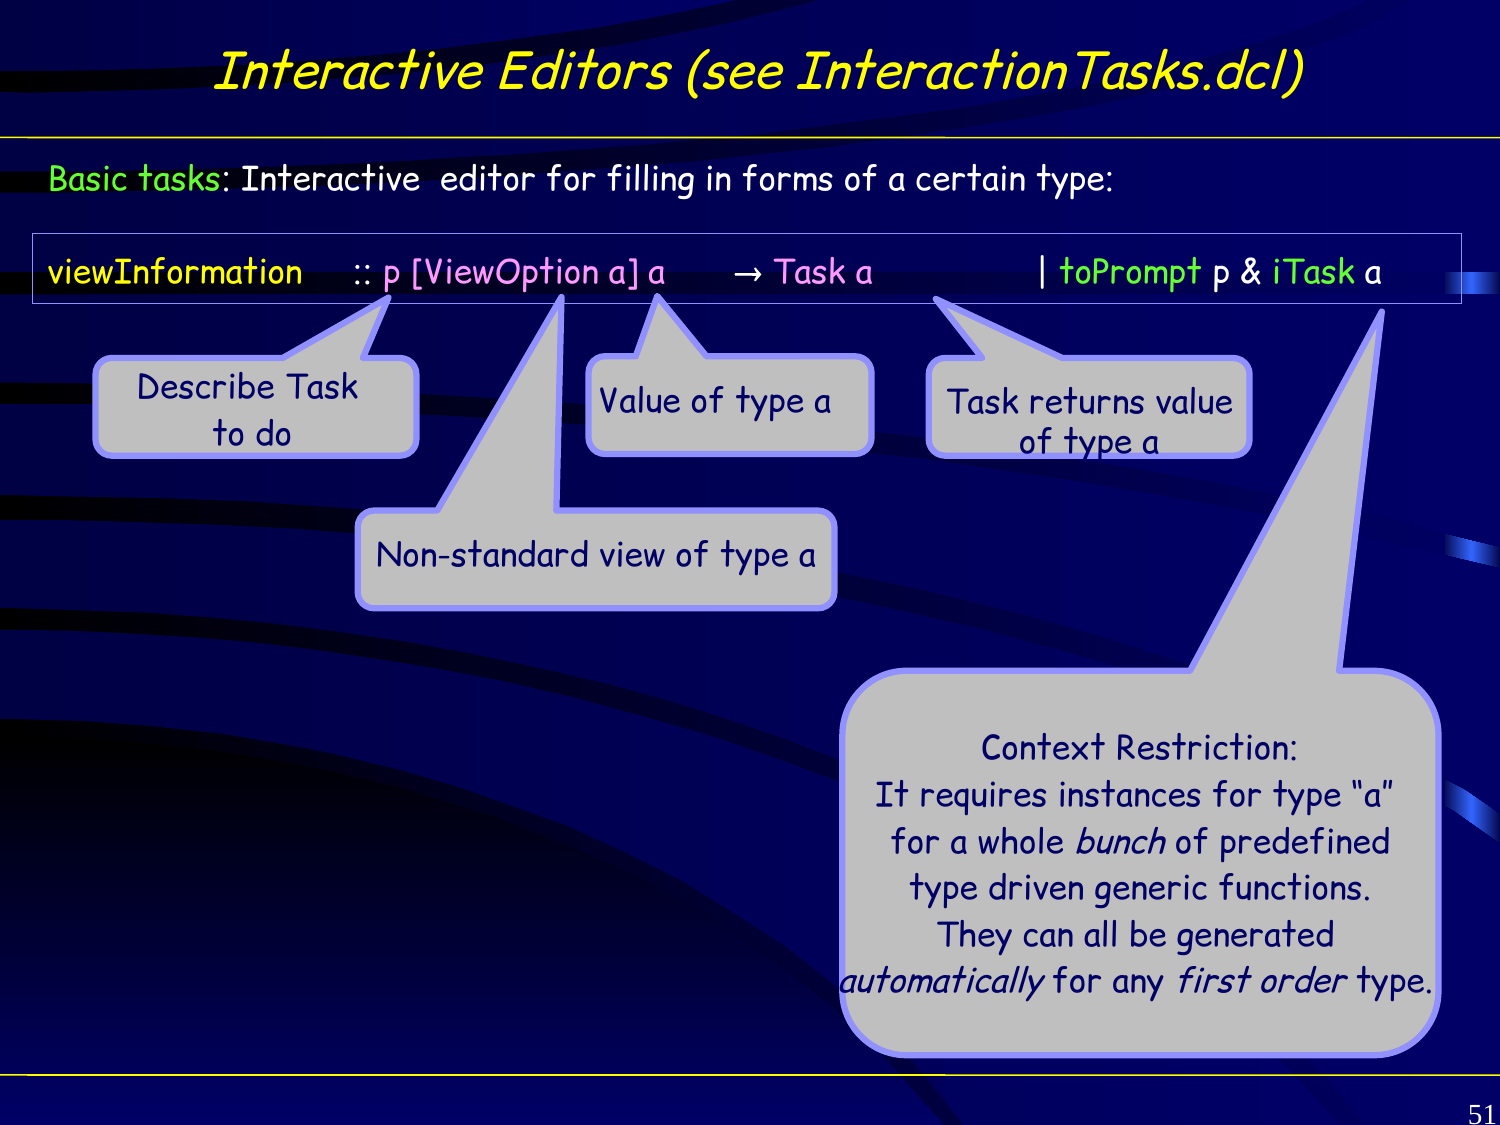

# Interactive Editors (see InteractionTasks.dcl)
Basic tasks: Interactive  editor for filling in forms of a certain type:

viewInformation     :: p [ViewOption a] a 	→ Task a    	| toPrompt p & iTask a

Value of type a
Describe Task
to do

Task returns value of type a

Non-standard view of type a
Context Restriction:
It requires instances for type “a”
for a whole bunch of predefined
type driven generic functions.
They can all be generated
automatically for any first order type.
51